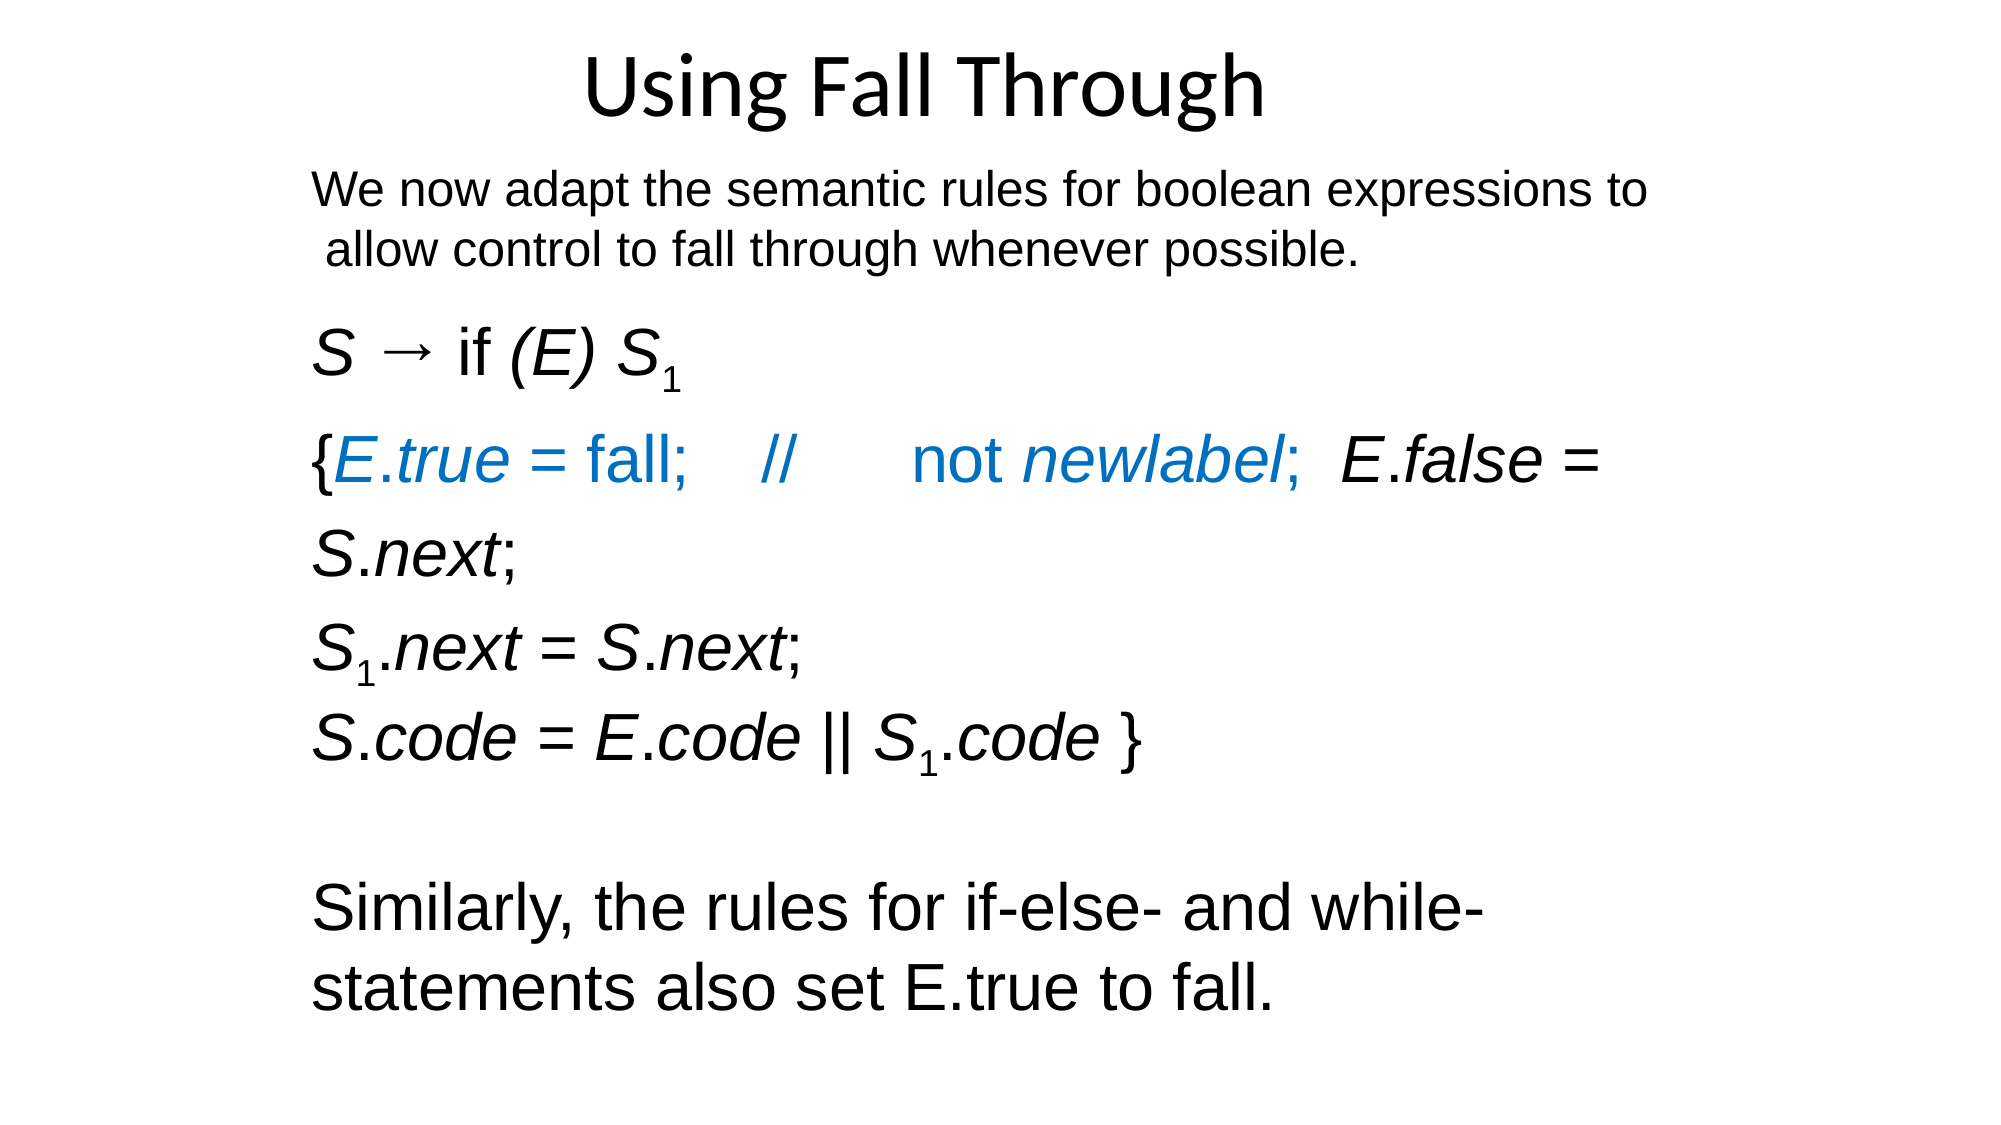

# Using Fall Through
We now adapt the semantic rules for boolean expressions to  allow control to fall through whenever possible.
S → if (E) S1
{E.true = fall;	//	not newlabel;  E.false = S.next;
S1.next = S.next;
S.code = E.code || S1.code }
Similarly, the rules for if-else- and while-  statements also set E.true to fall.